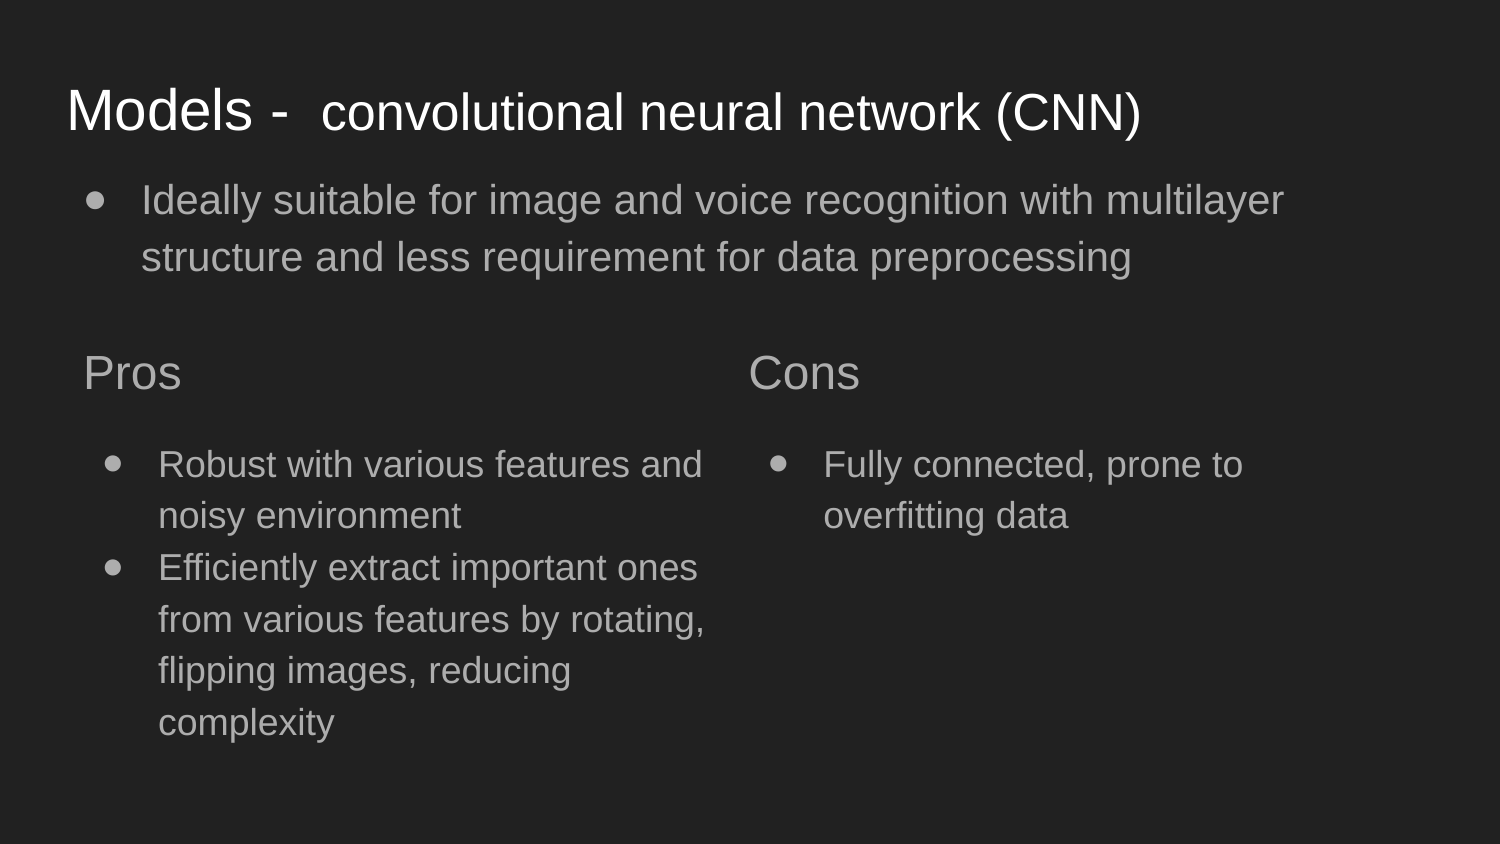

# Models -  convolutional neural network (CNN)
Ideally suitable for image and voice recognition with multilayer structure and less requirement for data preprocessing

Pros
Robust with various features and noisy environment
Efficiently extract important ones from various features by rotating, flipping images, reducing complexity
Cons
Fully connected, prone to overfitting data